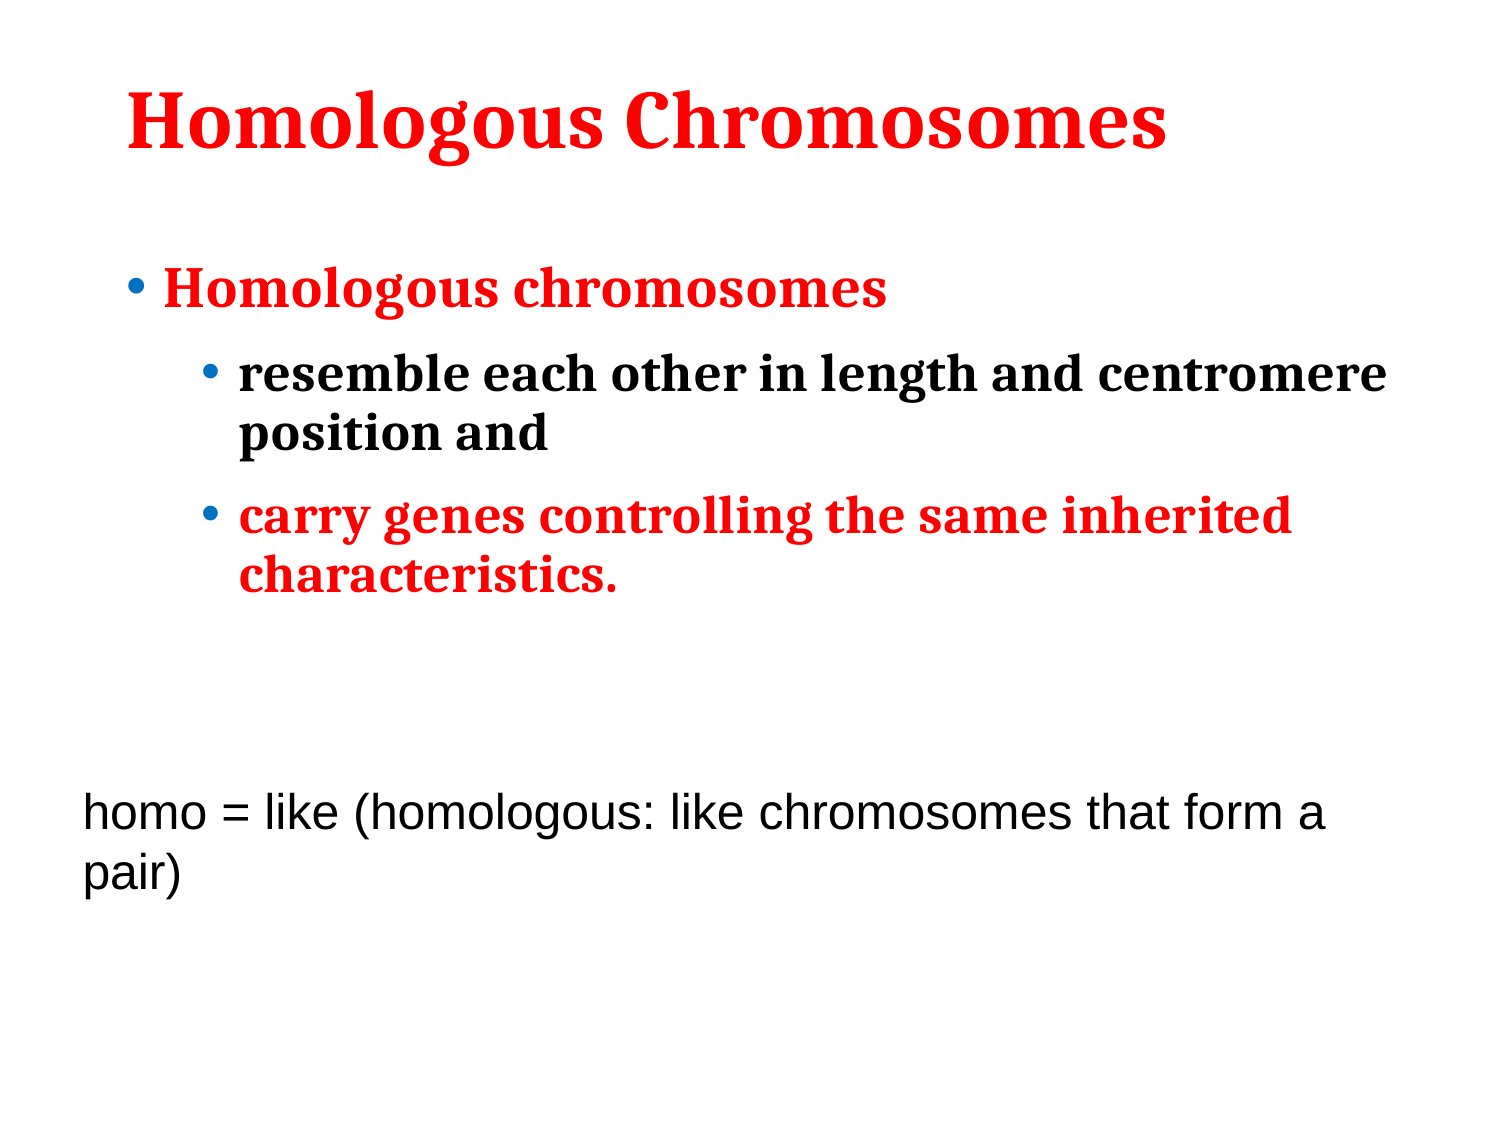

# Homologous Chromosomes
Homologous chromosomes
resemble each other in length and centromere position and
carry genes controlling the same inherited characteristics.
homo = like (homologous: like chromosomes that form a pair)